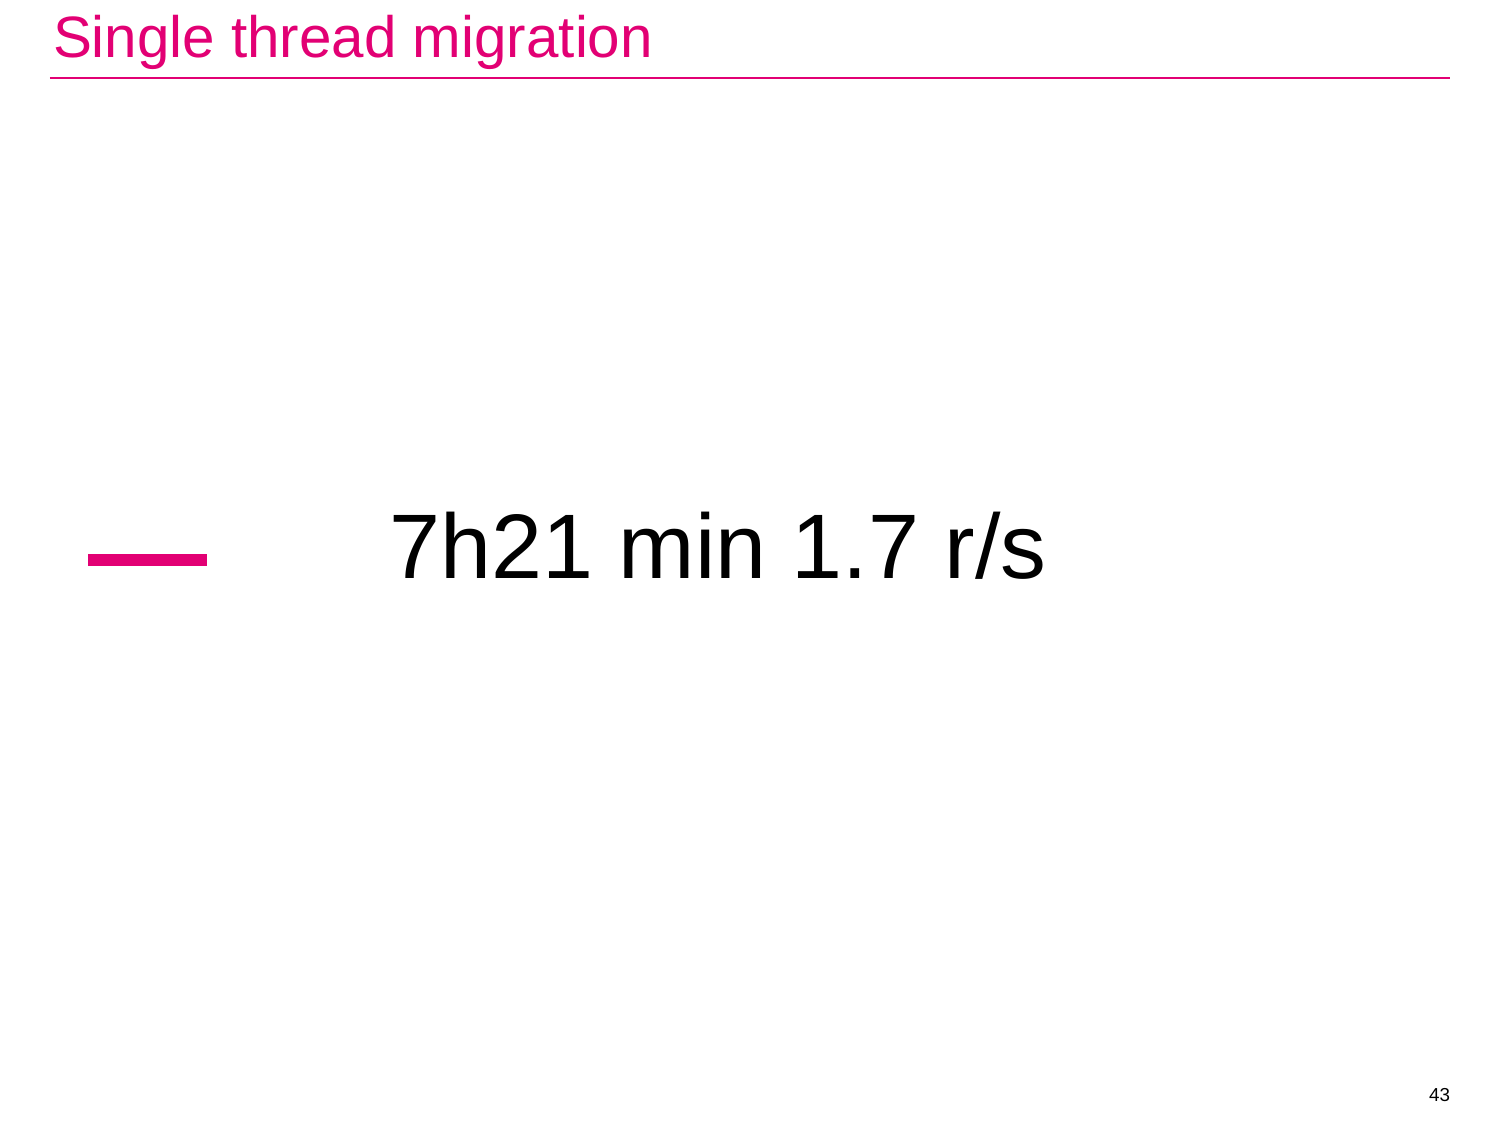

# Single thread migration
7h21 min 1.7 r/s

43